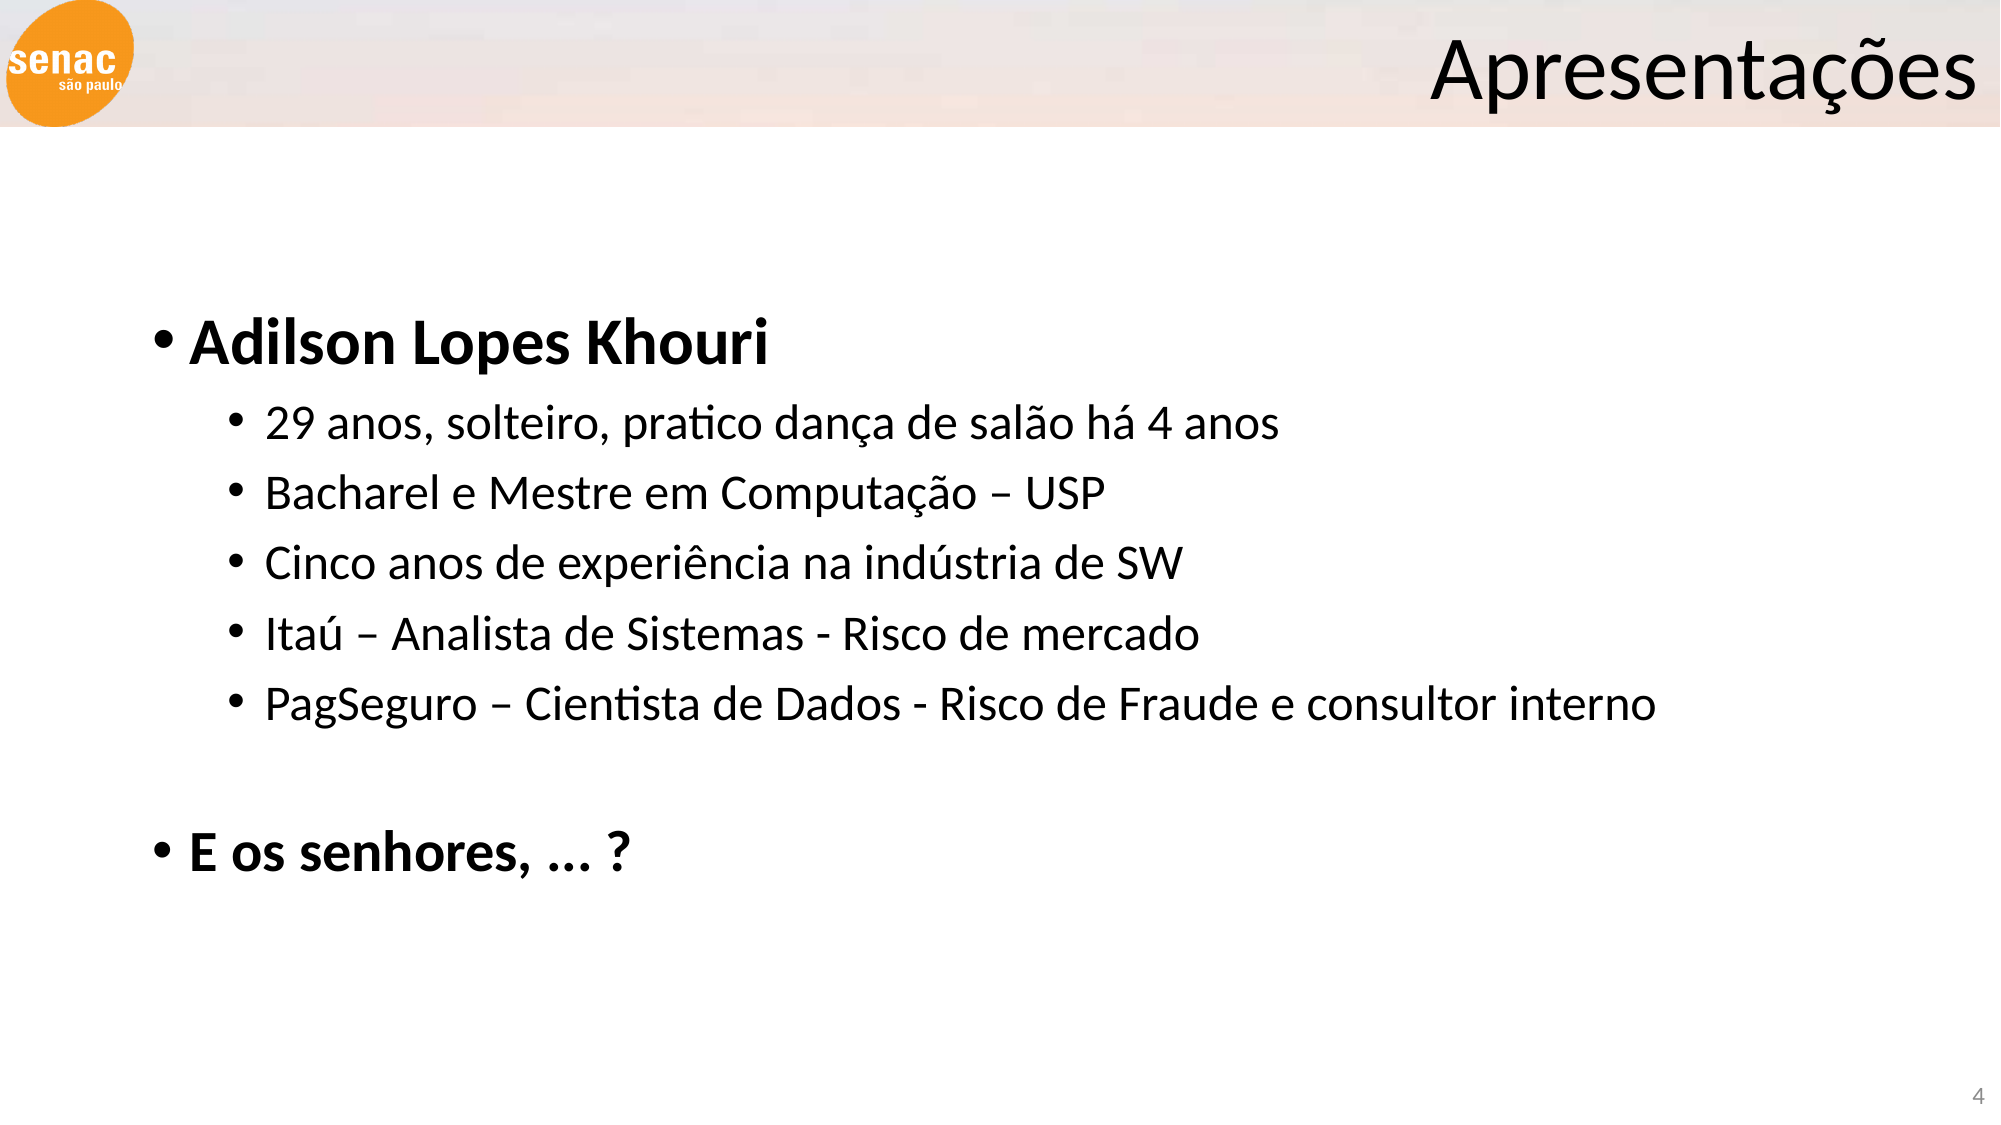

Apresentações
Adilson Lopes Khouri
29 anos, solteiro, pratico dança de salão há 4 anos
Bacharel e Mestre em Computação – USP
Cinco anos de experiência na indústria de SW
Itaú – Analista de Sistemas - Risco de mercado
PagSeguro – Cientista de Dados - Risco de Fraude e consultor interno

E os senhores, ... ?
4